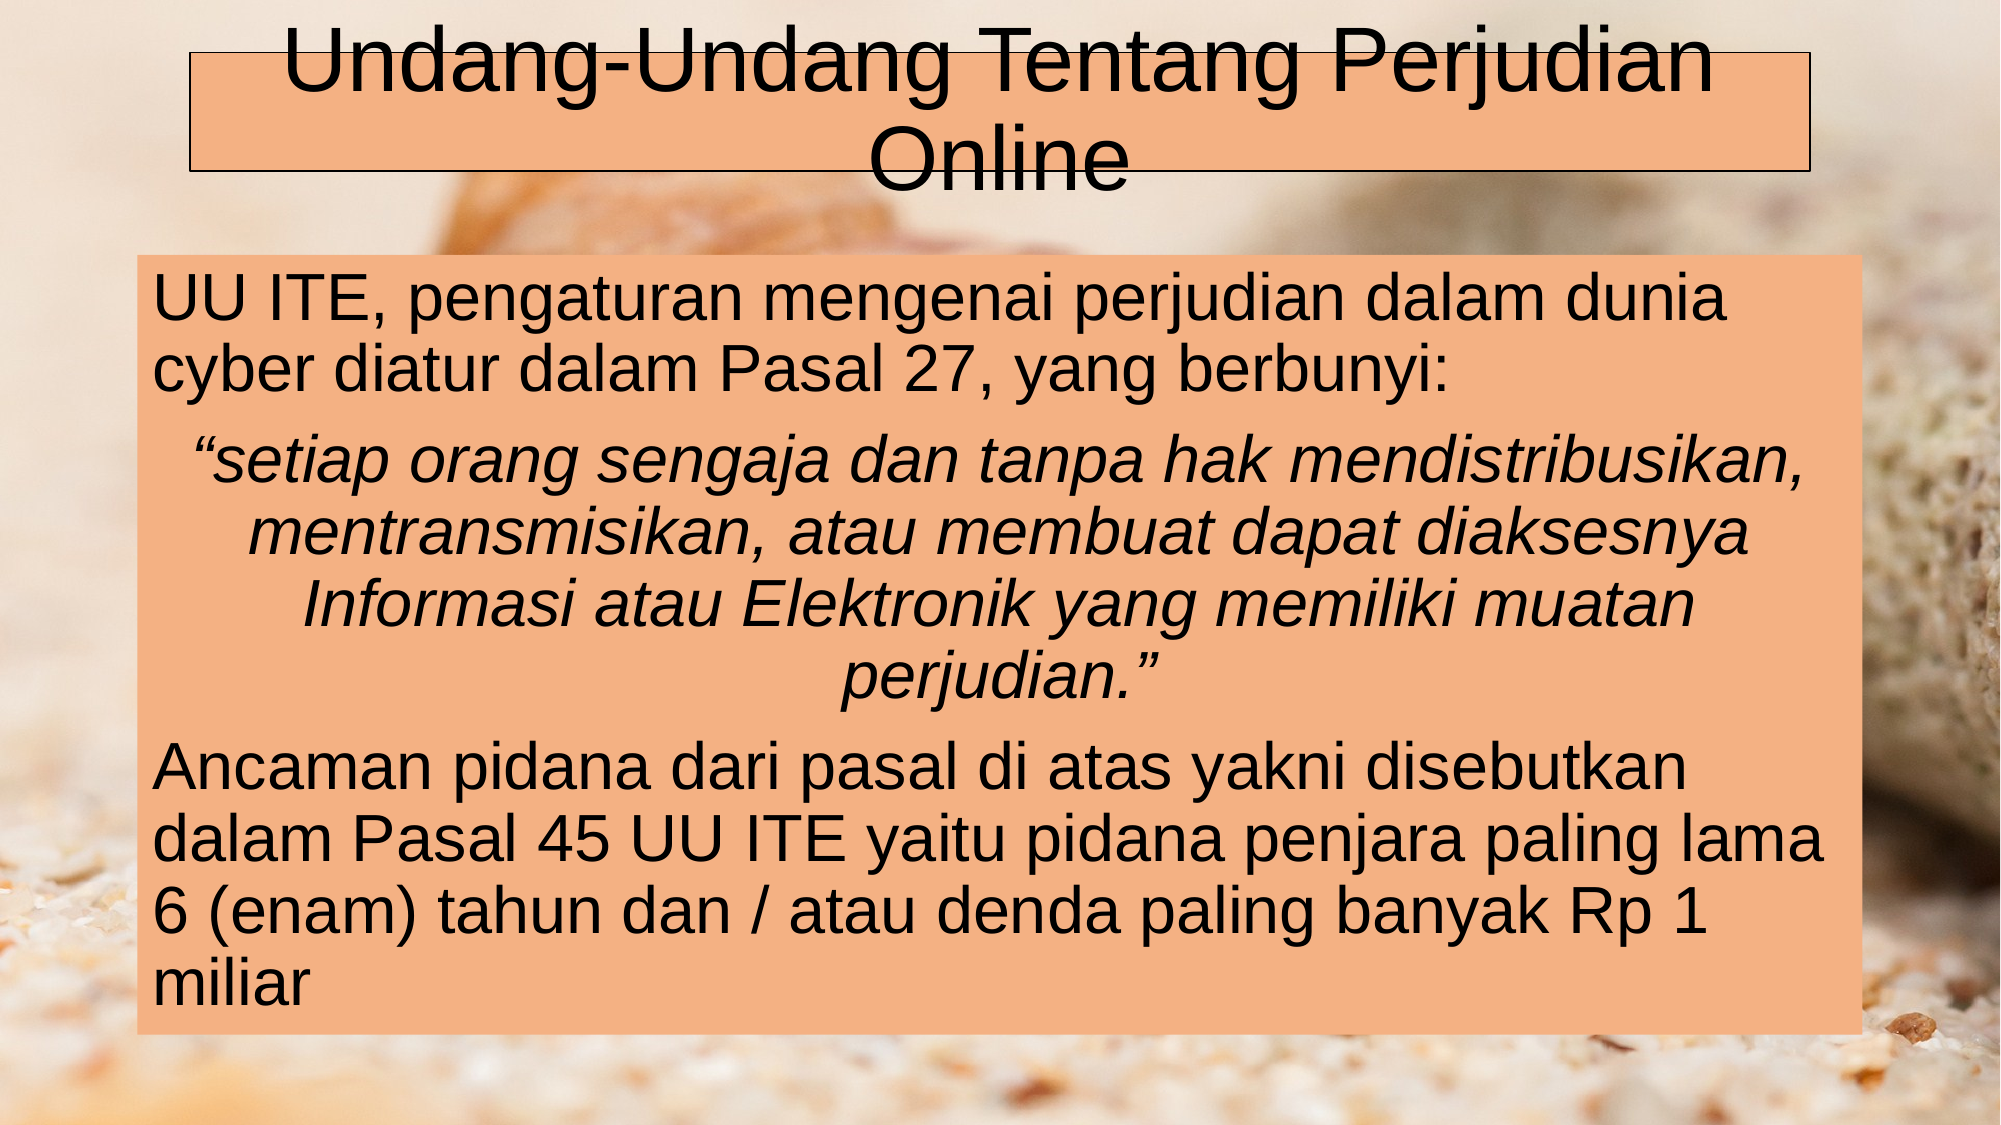

# Undang-Undang Tentang Perjudian Online
UU ITE, pengaturan mengenai perjudian dalam dunia cyber diatur dalam Pasal 27, yang berbunyi:
“setiap orang sengaja dan tanpa hak mendistribusikan, mentransmisikan, atau membuat dapat diaksesnya Informasi atau Elektronik yang memiliki muatan perjudian.”
Ancaman pidana dari pasal di atas yakni disebutkan dalam Pasal 45 UU ITE yaitu pidana penjara paling lama 6 (enam) tahun dan / atau denda paling banyak Rp 1 miliar